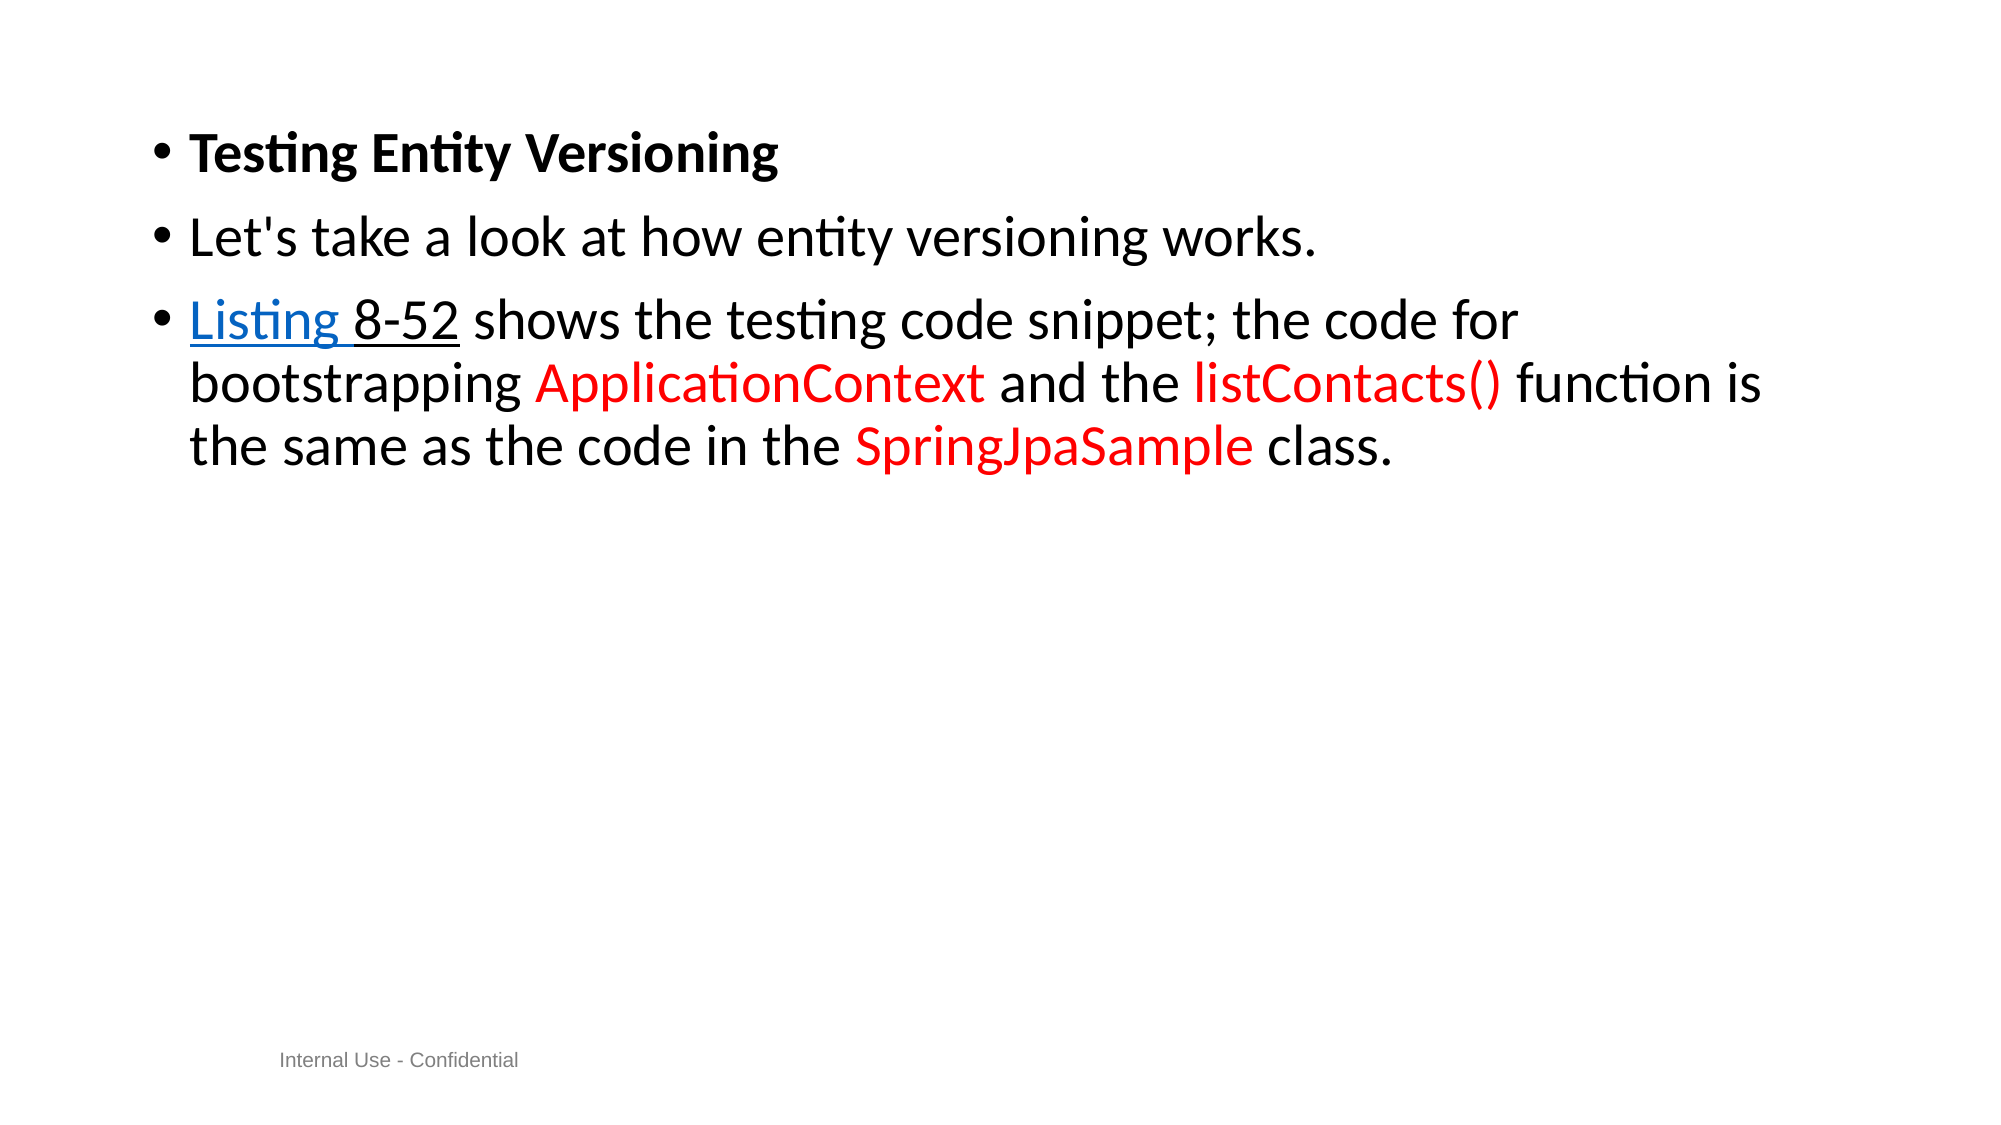

#
Testing Entity Versioning
Let's take a look at how entity versioning works.
Listing 8-52 shows the testing code snippet; the code for bootstrapping ApplicationContext and the listContacts() function is the same as the code in the SpringJpaSample class.